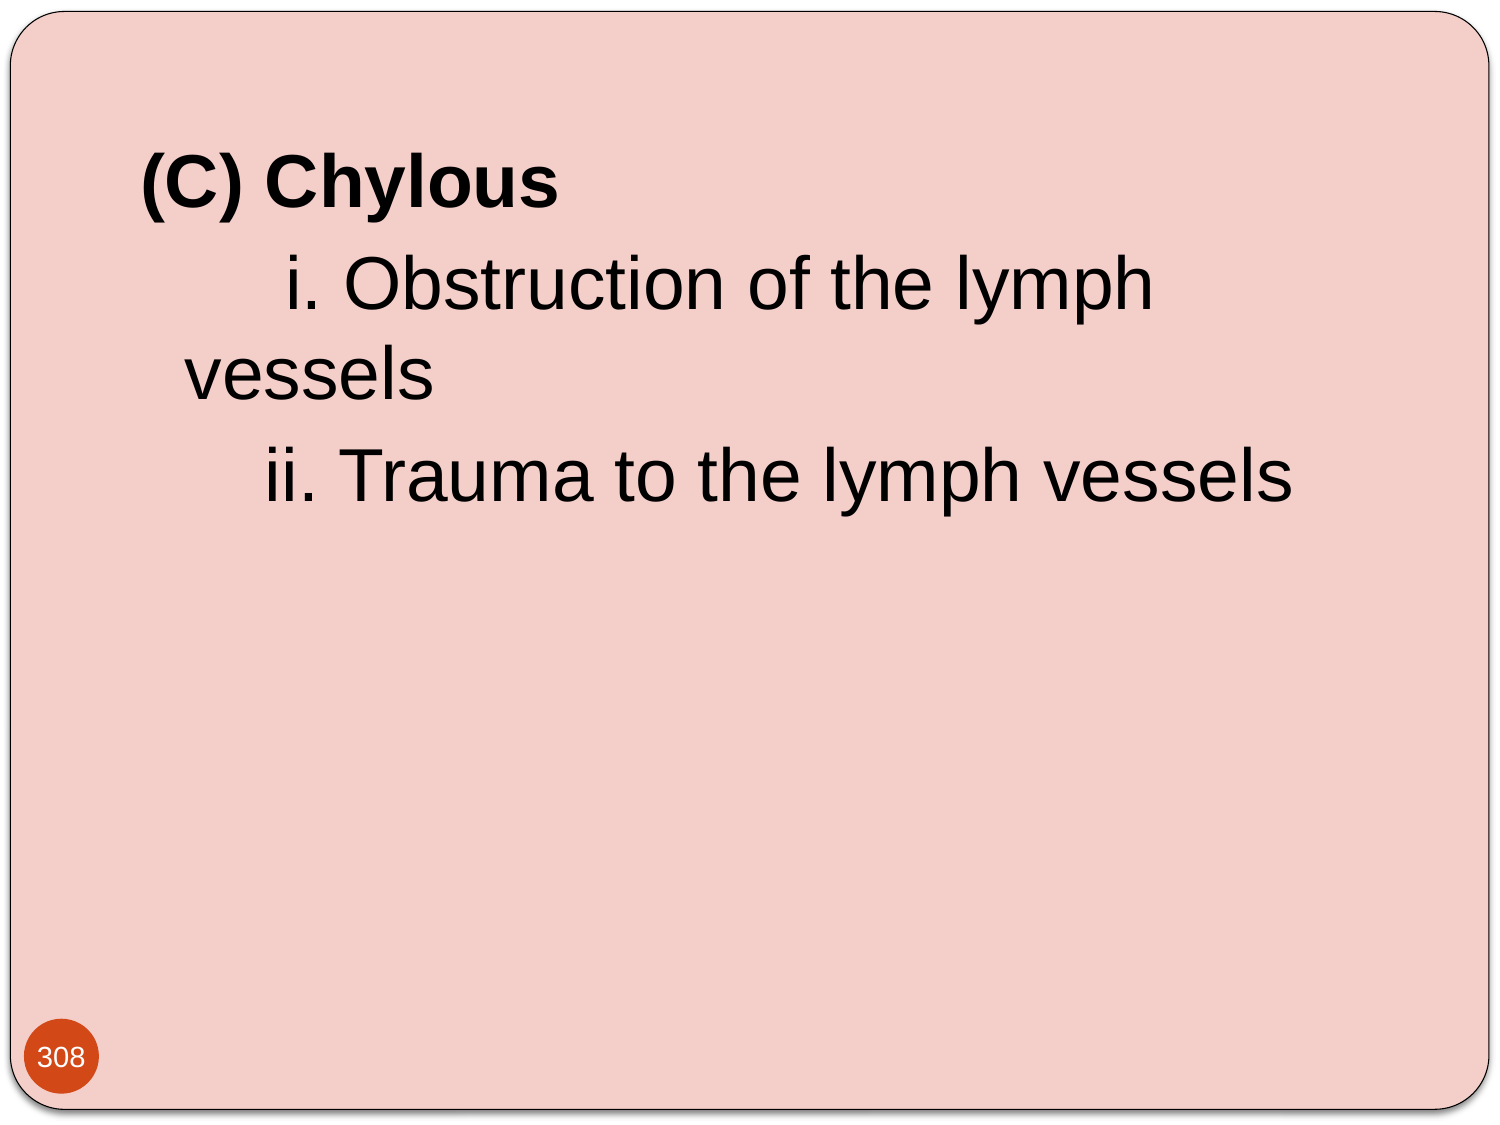

(C) Chylous
       i. Obstruction of the lymph vessels
      ii. Trauma to the lymph vessels
308